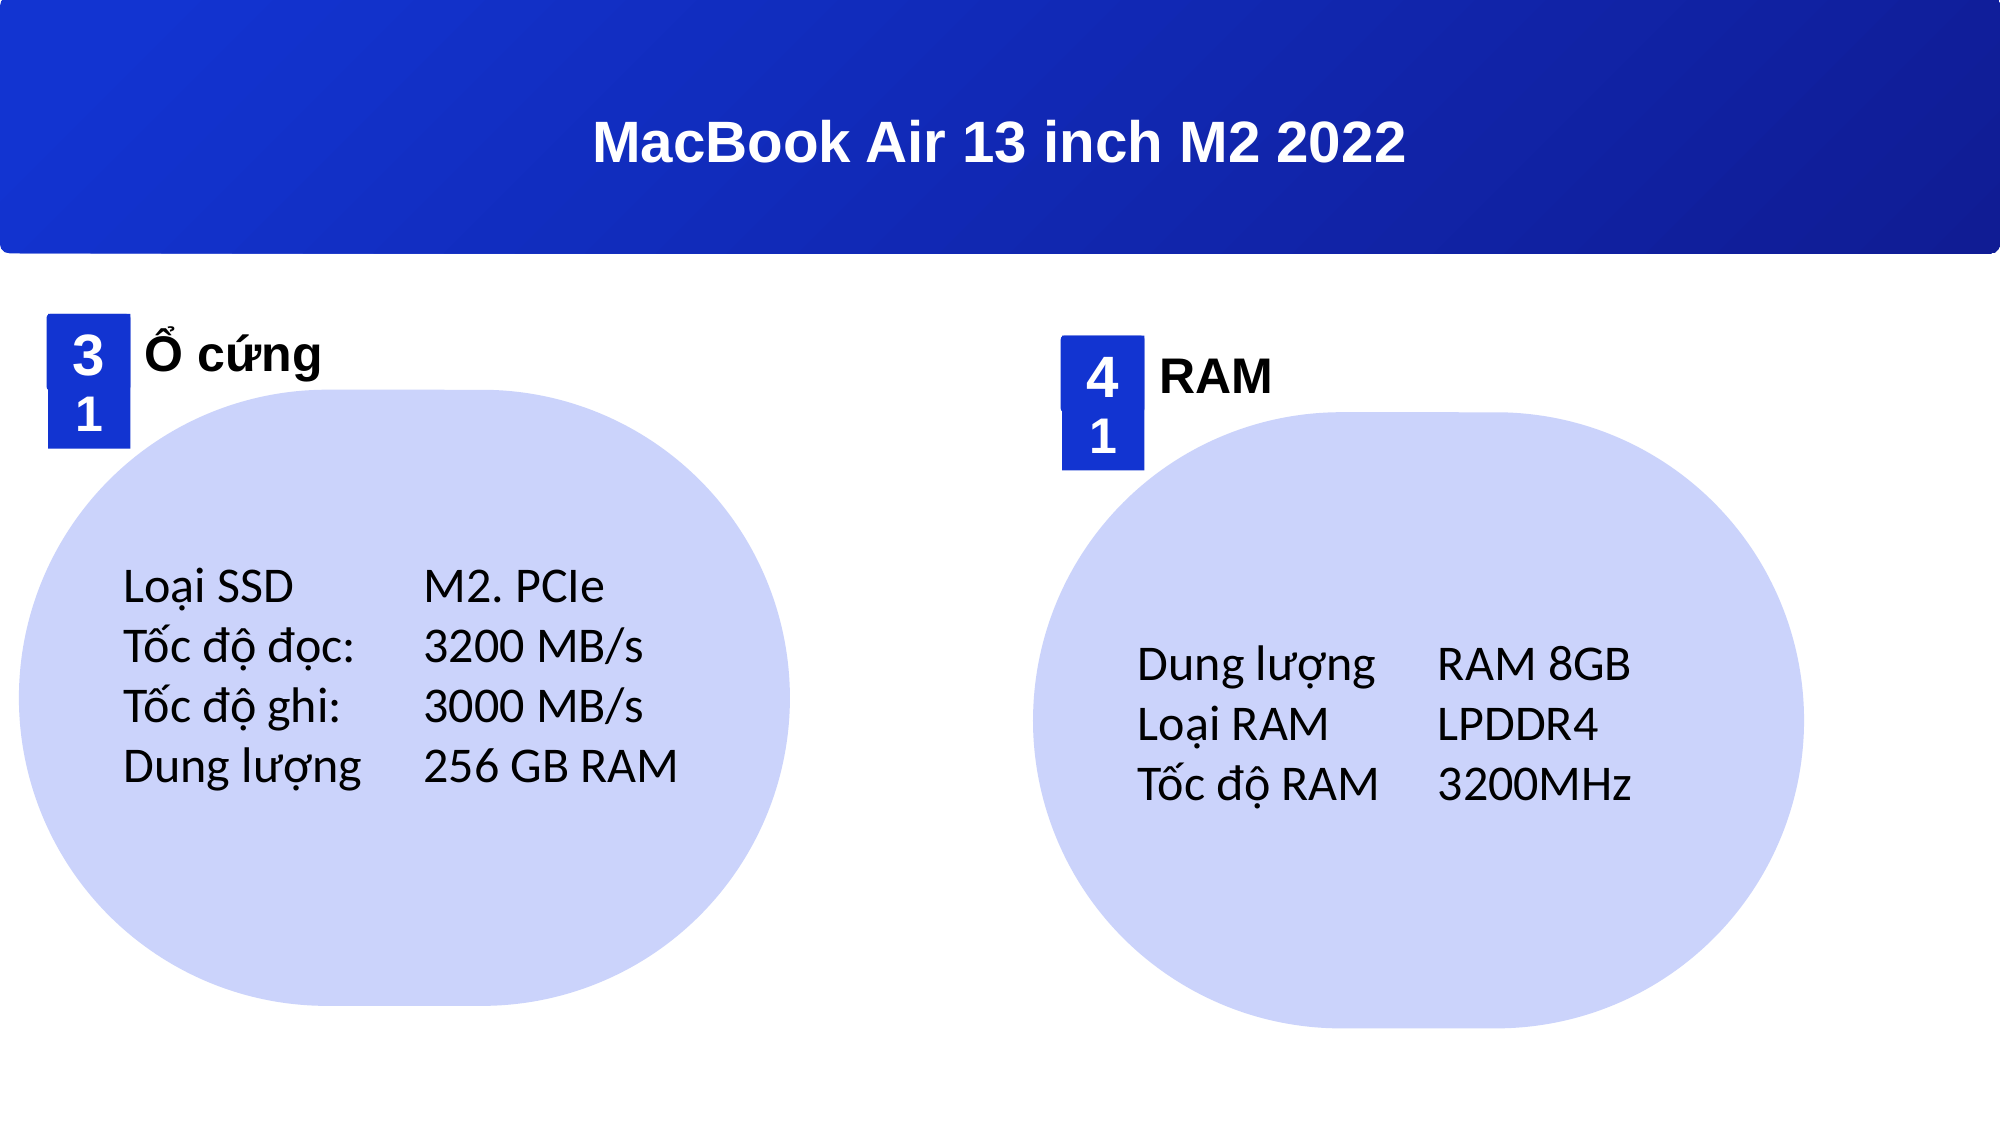

MacBook Air 13 inch M2 2022
3
01
Ổ cứng
4
01
RAM
Loại SSD 	M2. PCIe
Tốc độ đọc: 	3200 MB/s
Tốc độ ghi: 	3000 MB/s
Dung lượng	256 GB RAM

Dung lượng 	RAM 8GB
Loại RAM	LPDDR4
Tốc độ RAM	3200MHz